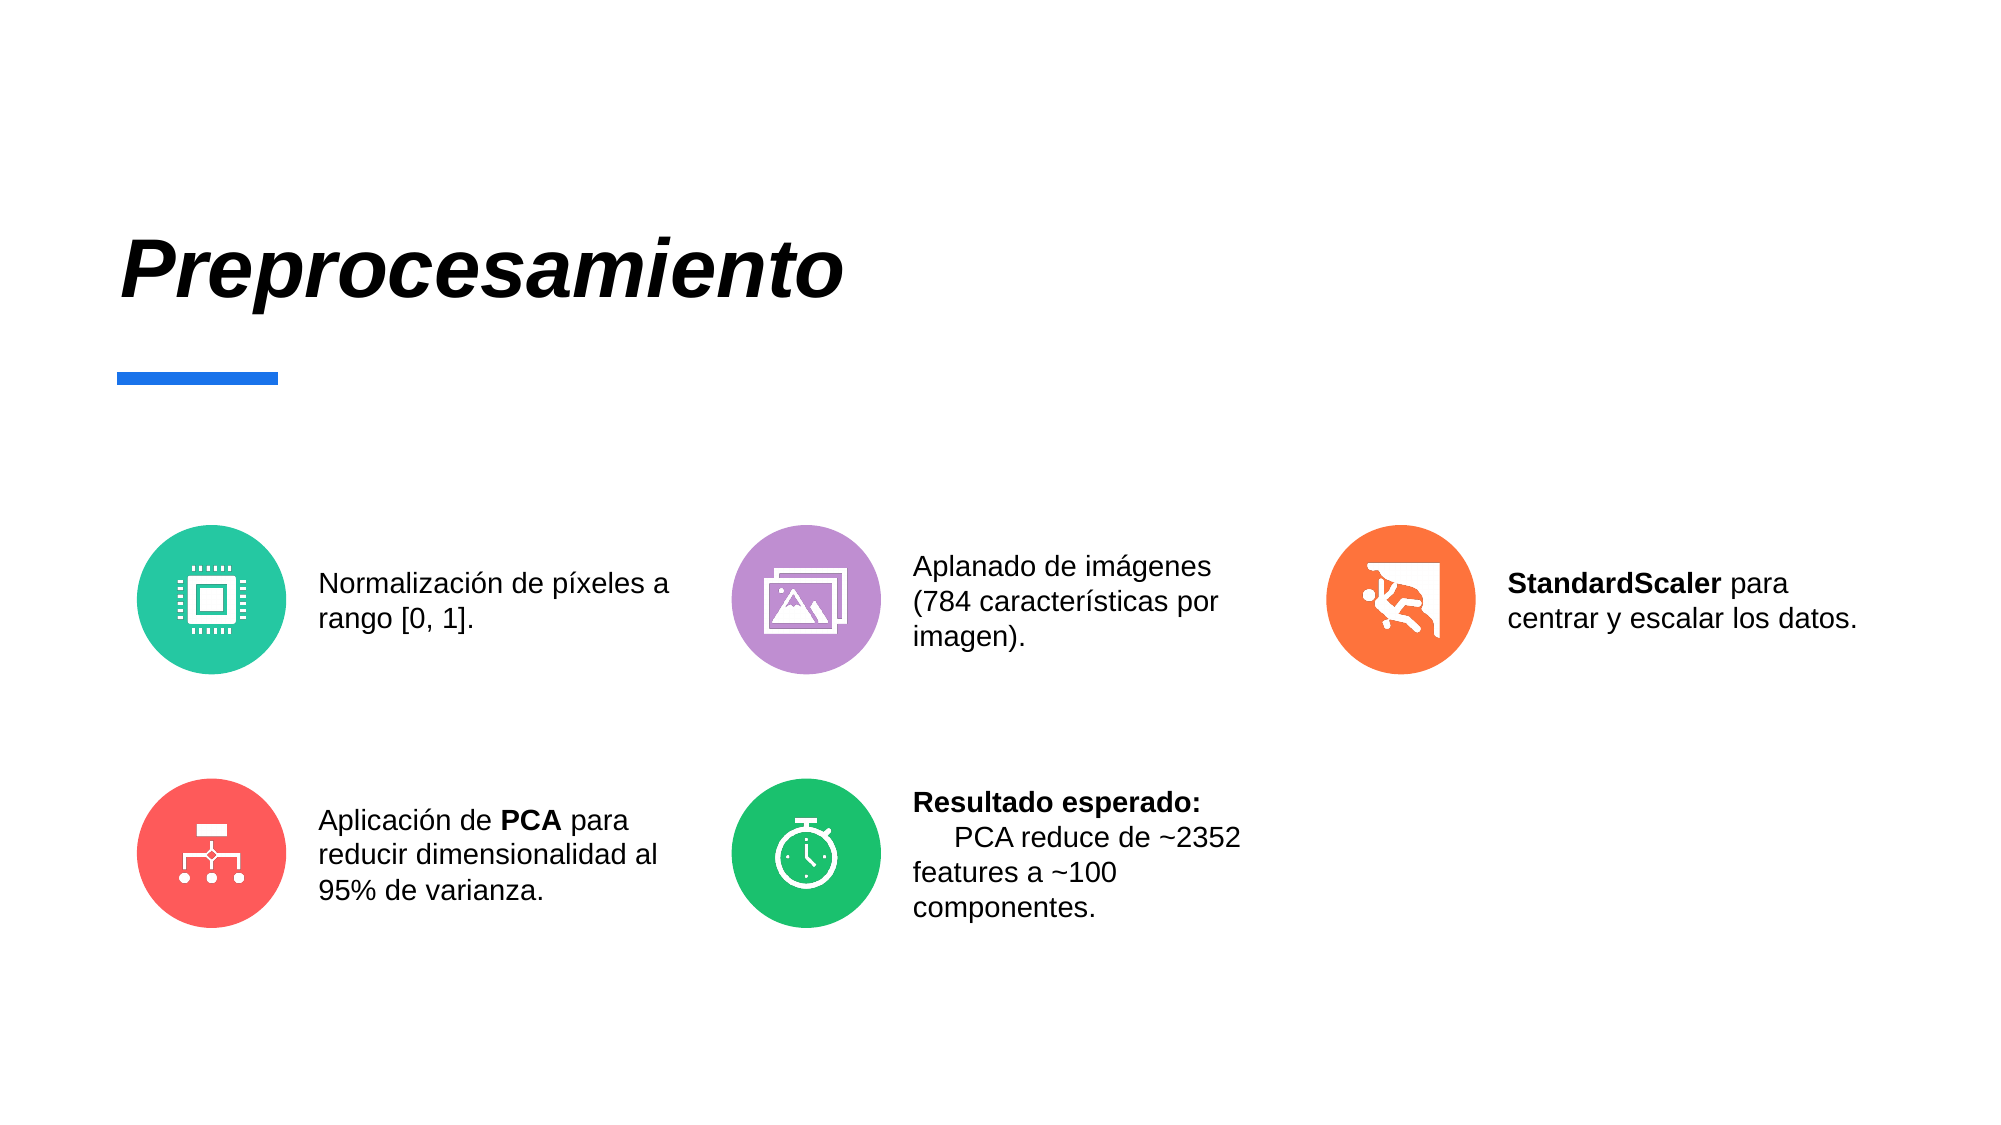

# Preprocesamiento
Normalización de píxeles a rango [0, 1].
Aplanado de imágenes (784 características por imagen).
StandardScaler para centrar y escalar los datos.
Aplicación de PCA para reducir dimensionalidad al 95% de varianza.
Resultado esperado:             PCA reduce de ~2352 features a ~100 componentes.